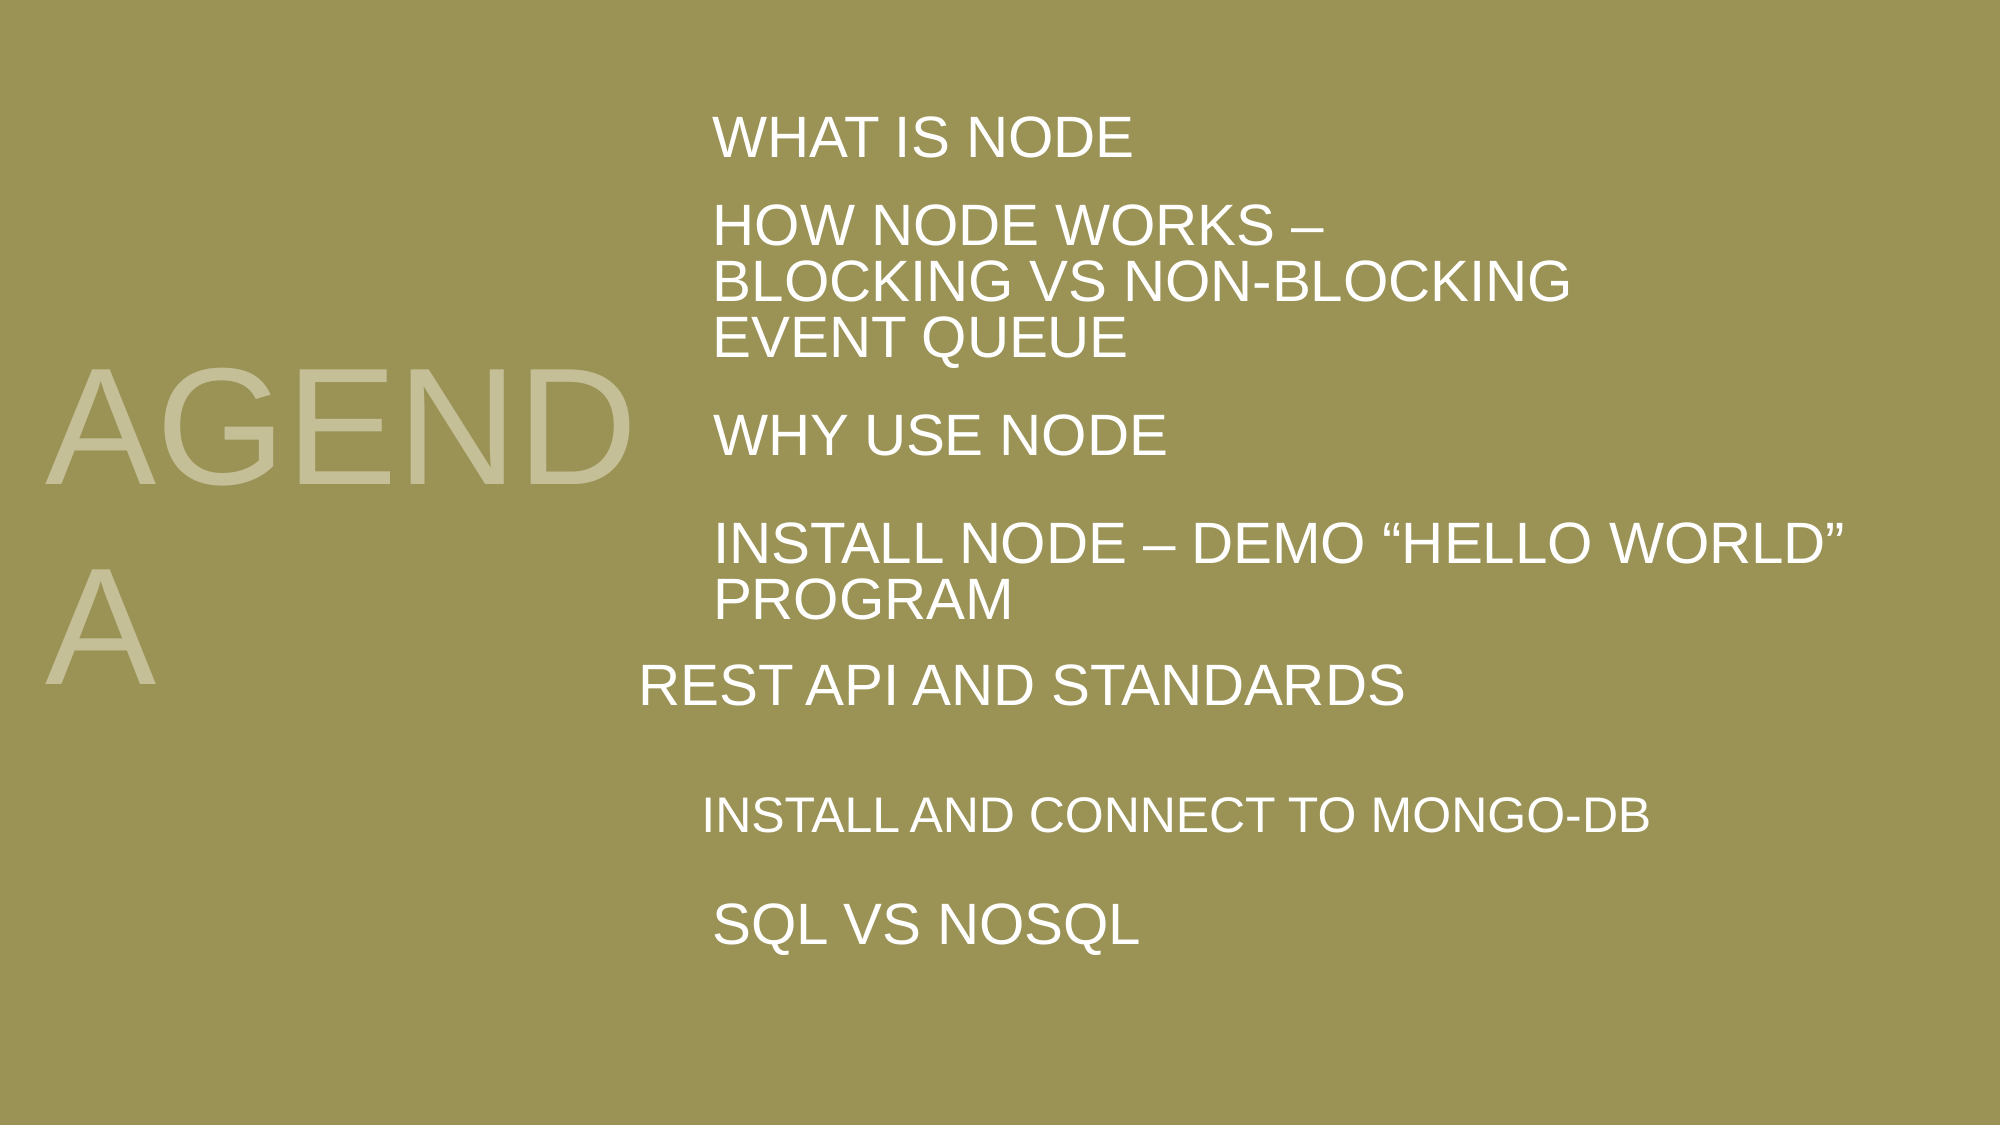

What IS Node
How node works –
BLOCKING VS NON-BLOCKING
EVENT QUEUE
WHY USE NODE
agenda
INSTALL NODE – Demo “Hello world” program
REST API and standards
INSTALL and connect to mongo-db
SQL VS NOSQL